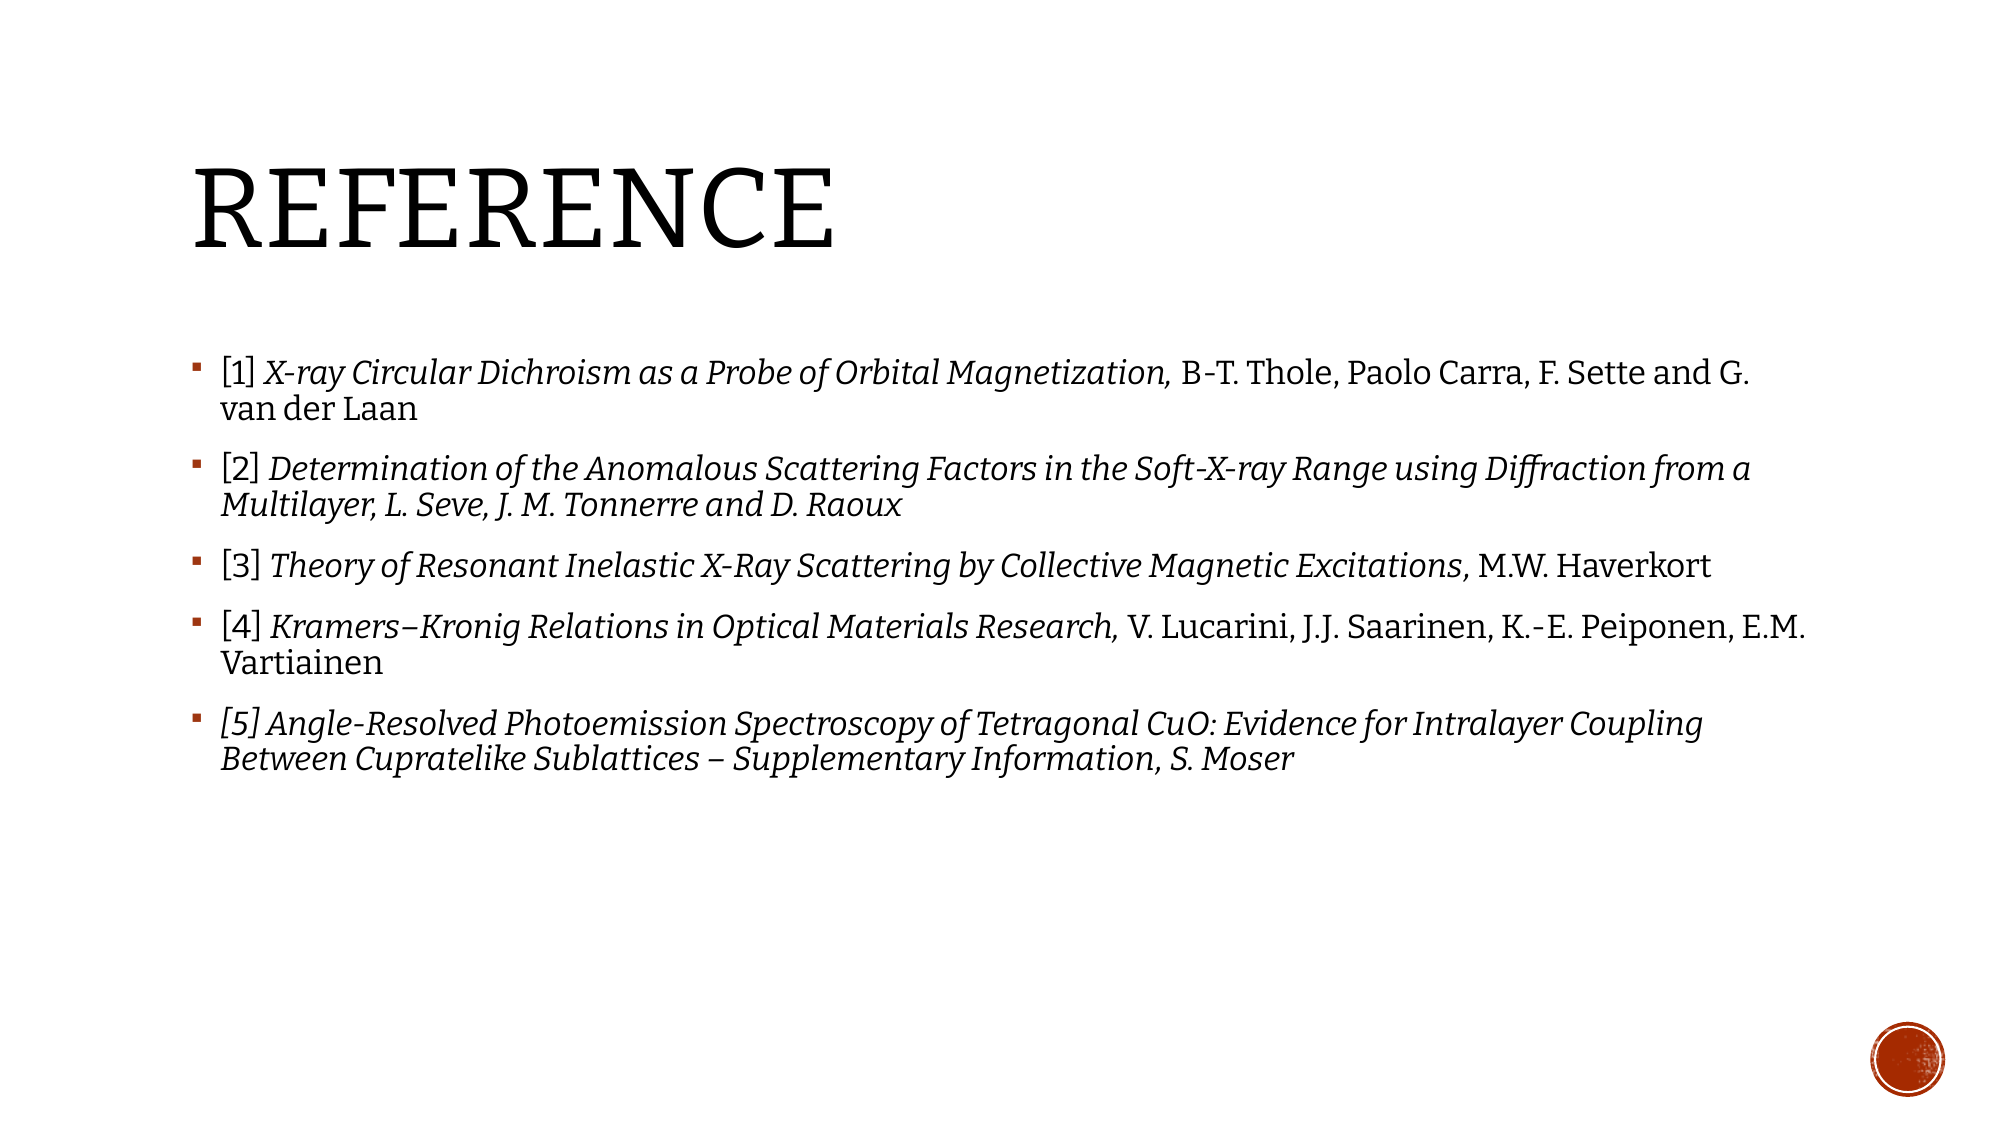

# Reference
[1] X-ray Circular Dichroism as a Probe of Orbital Magnetization, B-T. Thole, Paolo Carra, F. Sette and G. van der Laan
[2] Determination of the Anomalous Scattering Factors in the Soft-X-ray Range using Diffraction from a Multilayer, L. Seve, J. M. Tonnerre and D. Raoux
[3] Theory of Resonant Inelastic X-Ray Scattering by Collective Magnetic Excitations, M.W. Haverkort
[4] Kramers–Kronig Relations in Optical Materials Research, V. Lucarini, J.J. Saarinen, K.-E. Peiponen, E.M. Vartiainen
[5] Angle-Resolved Photoemission Spectroscopy of Tetragonal CuO: Evidence for Intralayer Coupling Between Cupratelike Sublattices – Supplementary Information, S. Moser